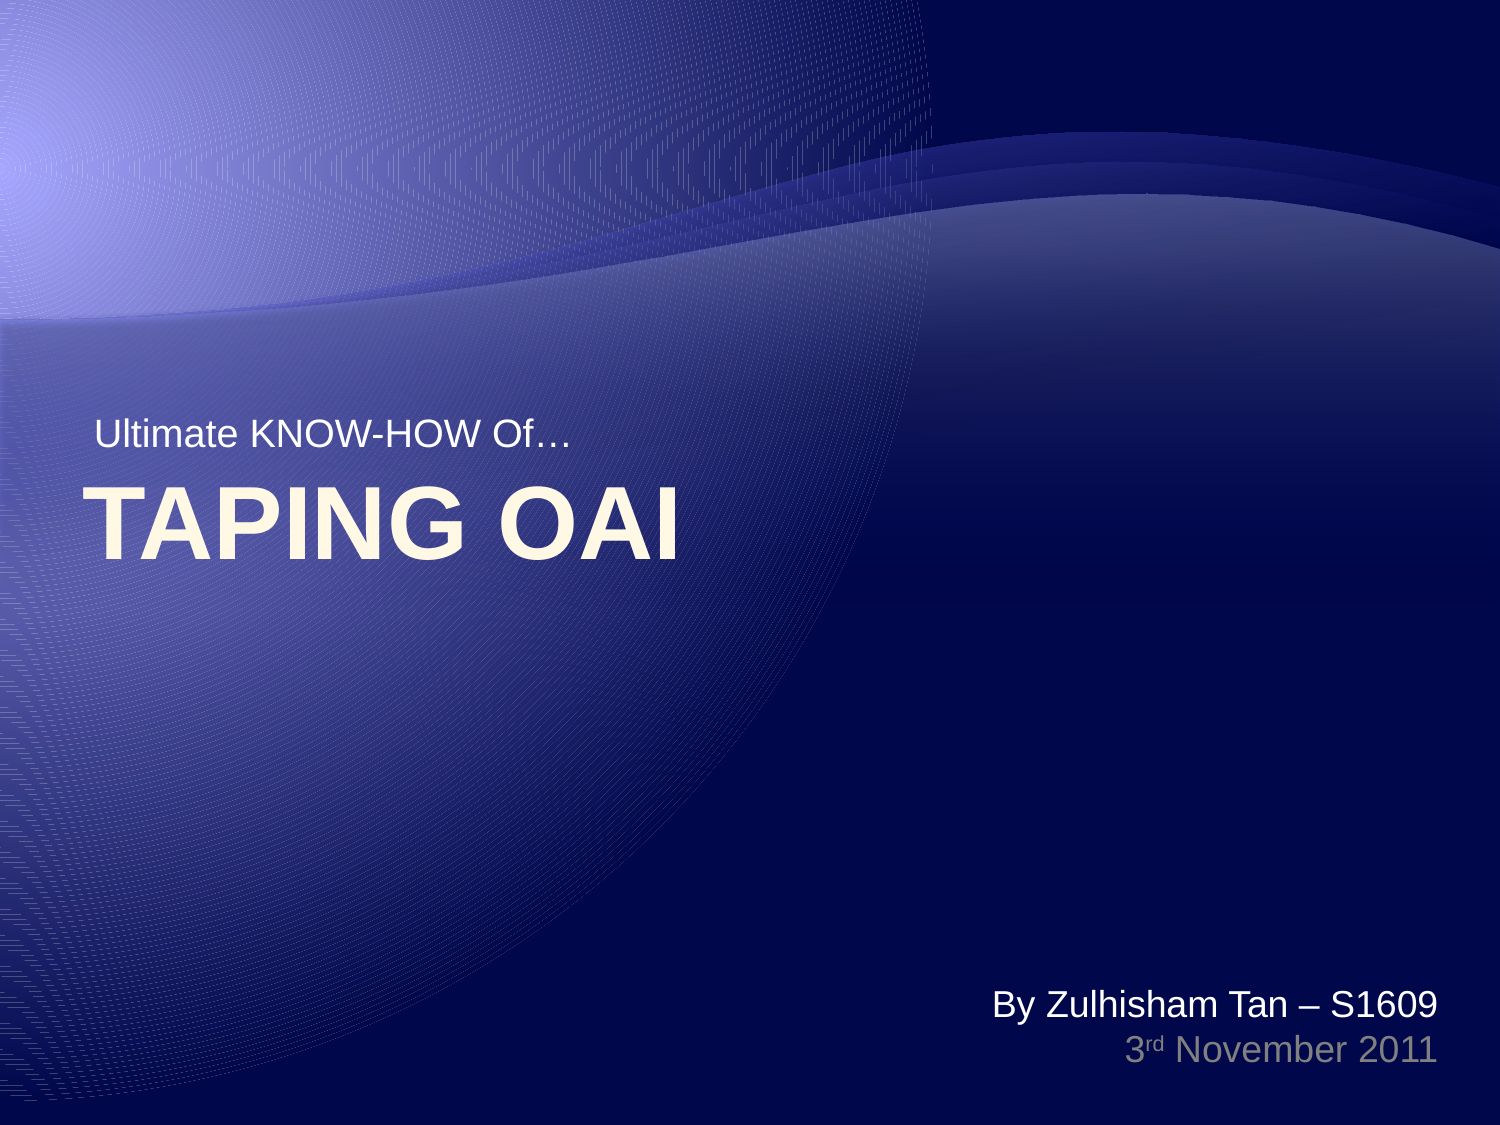

Ultimate KNOW-HOW Of…
# Taping OAI
By Zulhisham Tan – S1609
3rd November 2011